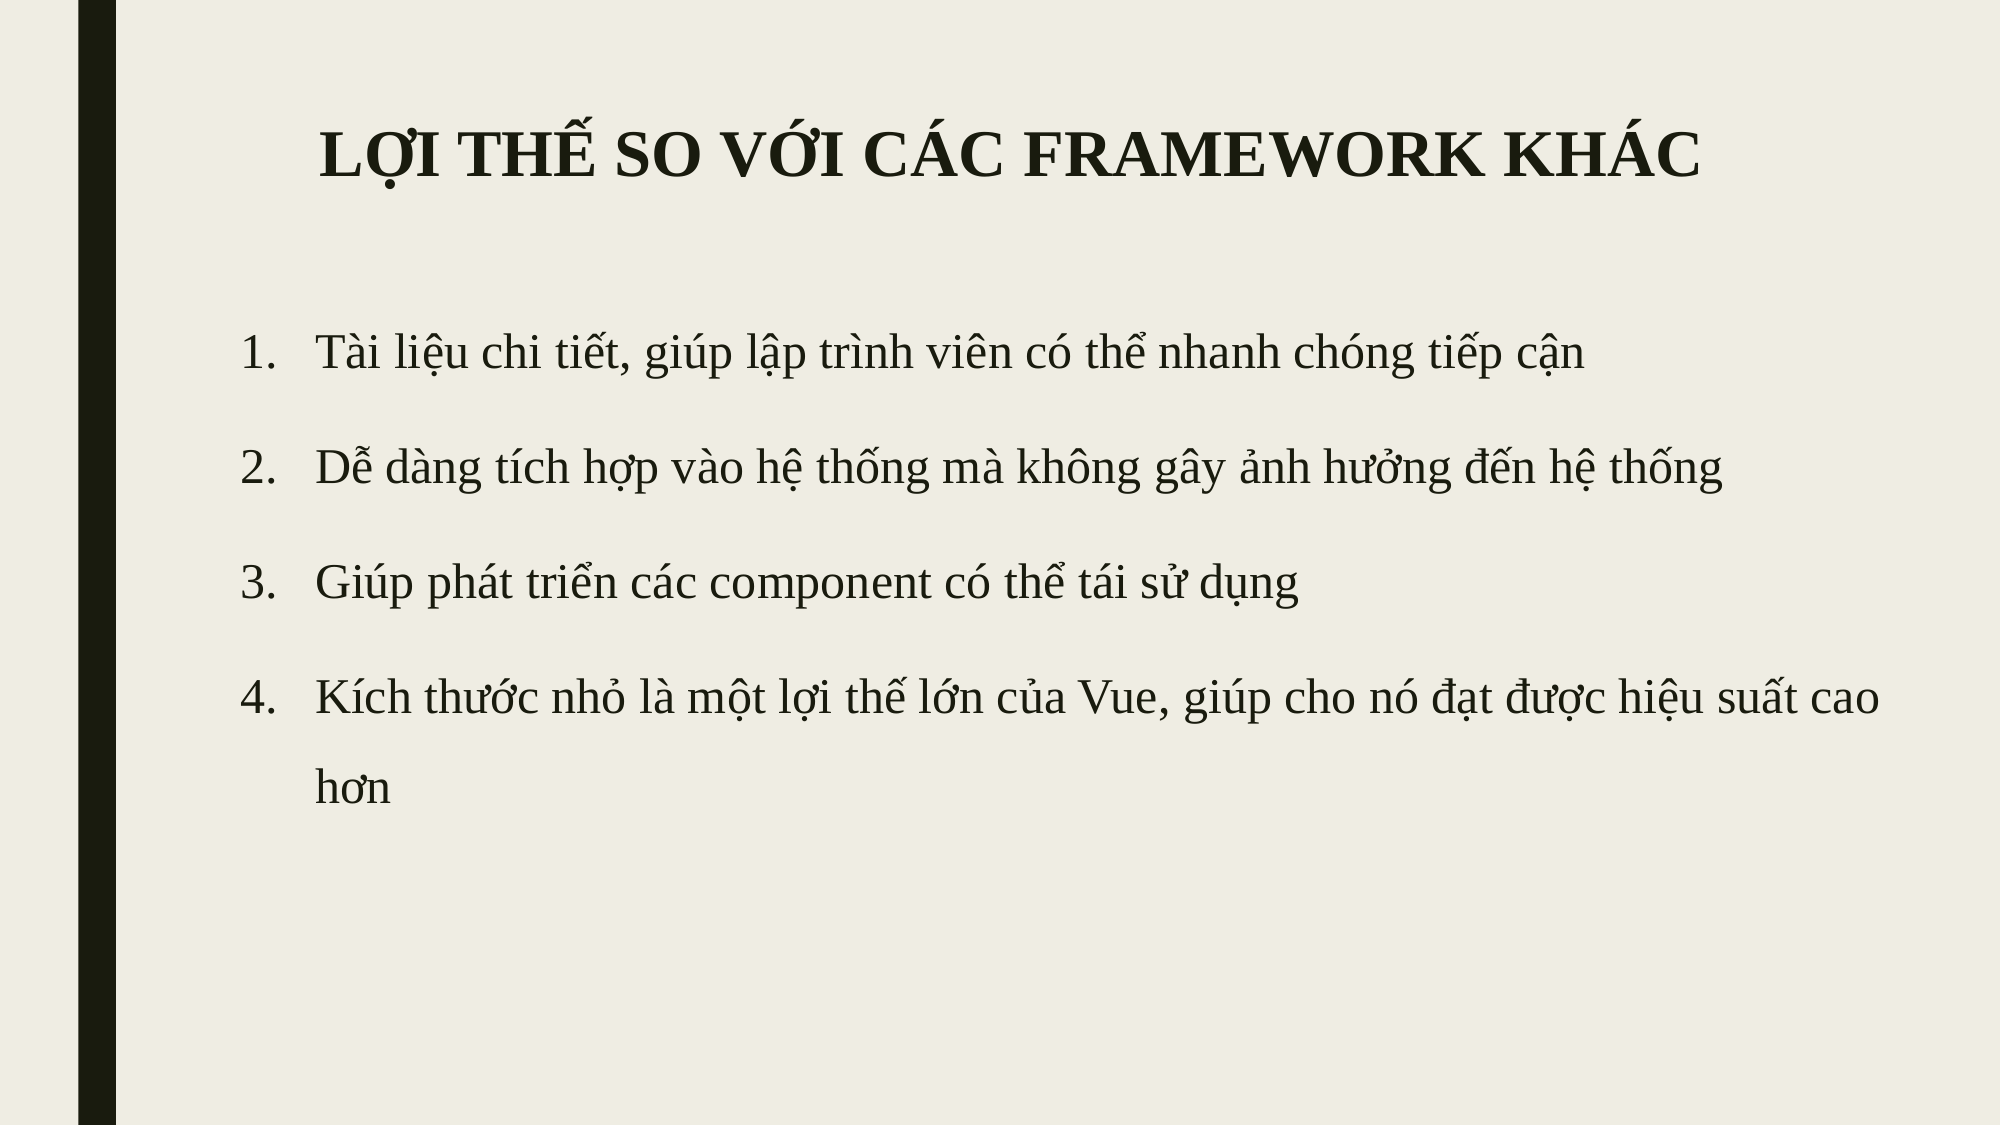

# LỢI THẾ SO VỚI CÁC FRAMEWORK KHÁC
Tài liệu chi tiết, giúp lập trình viên có thể nhanh chóng tiếp cận
Dễ dàng tích hợp vào hệ thống mà không gây ảnh hưởng đến hệ thống
Giúp phát triển các component có thể tái sử dụng
Kích thước nhỏ là một lợi thế lớn của Vue, giúp cho nó đạt được hiệu suất cao hơn